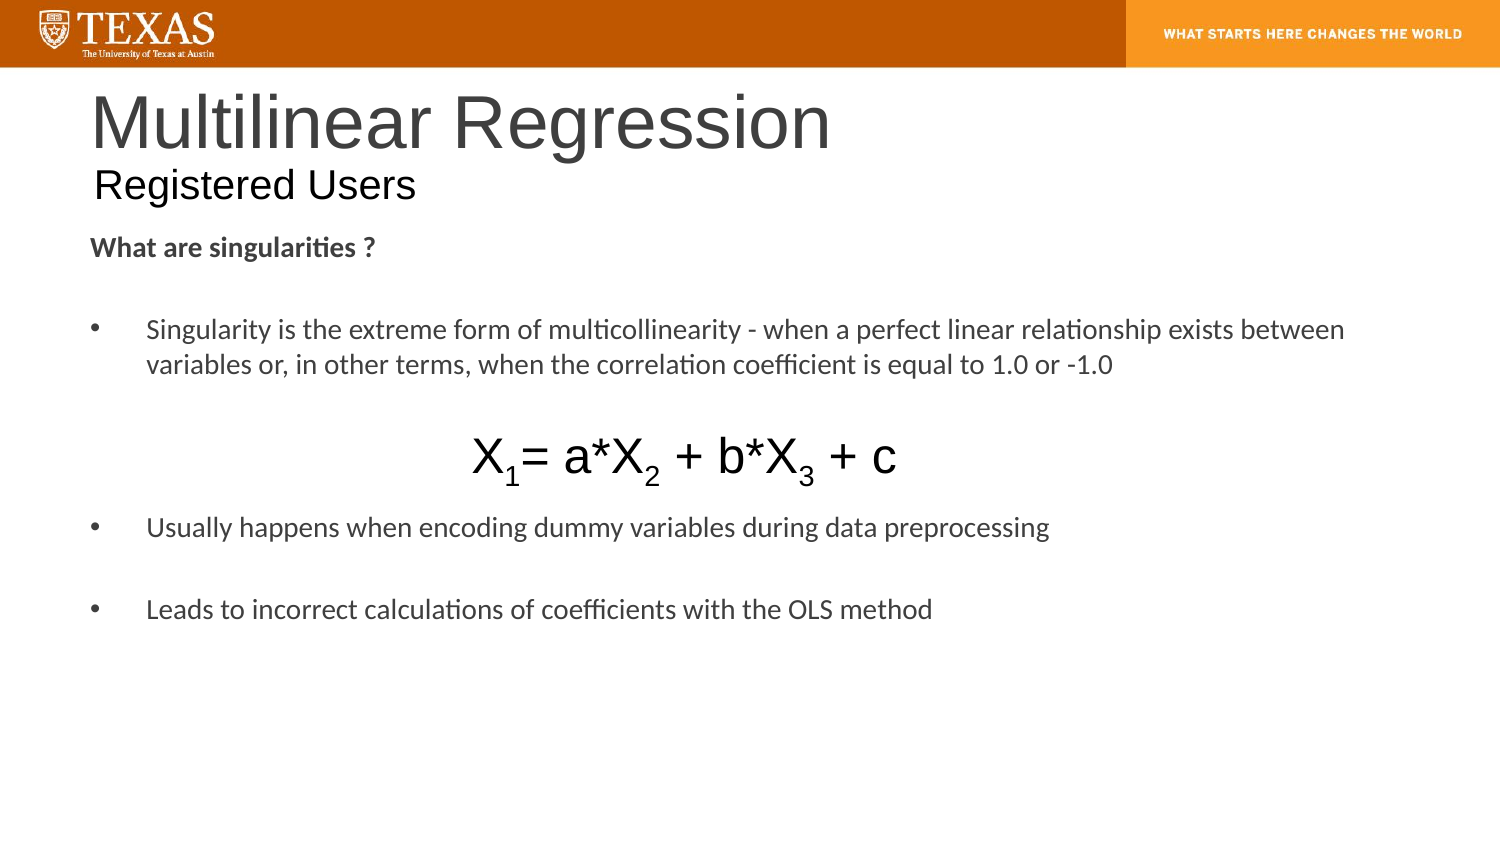

# Multilinear Regression
Registered Users
What are singularities ?

Singularity is the extreme form of multicollinearity - when a perfect linear relationship exists between variables or, in other terms, when the correlation coefficient is equal to 1.0 or -1.0

Usually happens when encoding dummy variables during data preprocessing

Leads to incorrect calculations of coefficients with the OLS method
X1= a*X2 + b*X3 + c